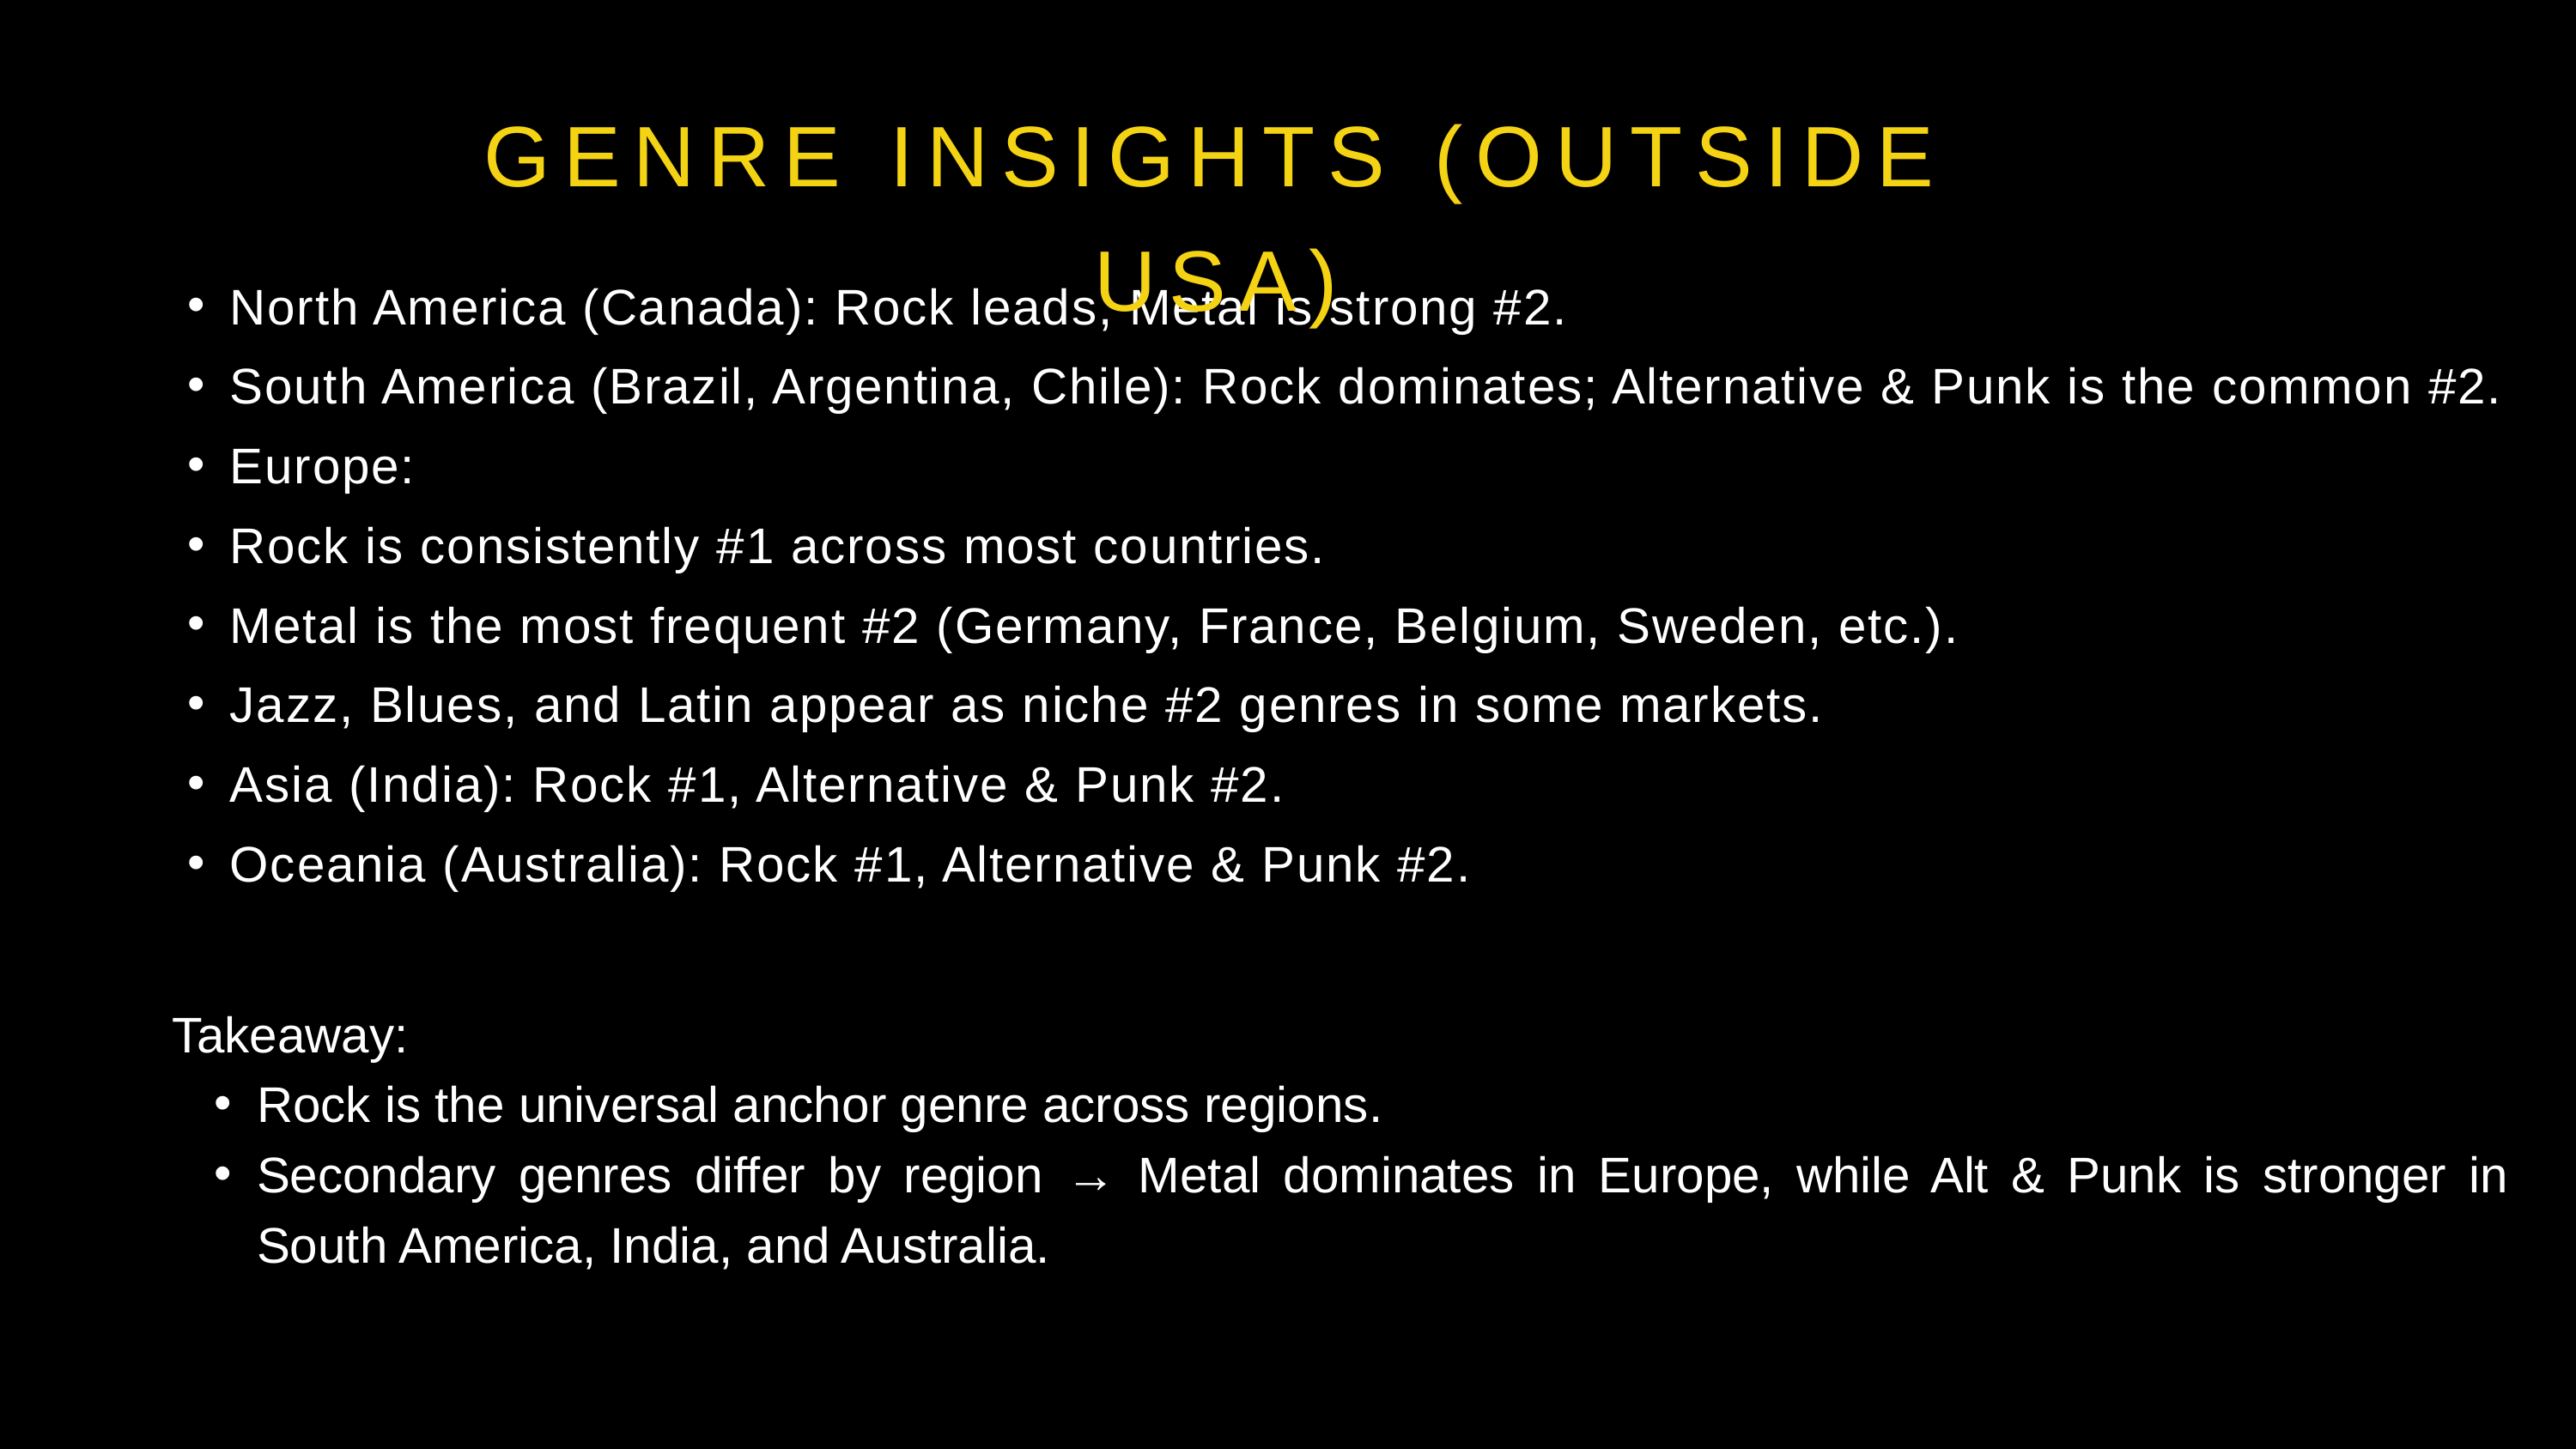

GENRE INSIGHTS (OUTSIDE USA)
North America (Canada): Rock leads, Metal is strong #2.
South America (Brazil, Argentina, Chile): Rock dominates; Alternative & Punk is the common #2.
Europe:
Rock is consistently #1 across most countries.
Metal is the most frequent #2 (Germany, France, Belgium, Sweden, etc.).
Jazz, Blues, and Latin appear as niche #2 genres in some markets.
Asia (India): Rock #1, Alternative & Punk #2.
Oceania (Australia): Rock #1, Alternative & Punk #2.

Takeaway:
Rock is the universal anchor genre across regions.
Secondary genres differ by region → Metal dominates in Europe, while Alt & Punk is stronger in South America, India, and Australia.